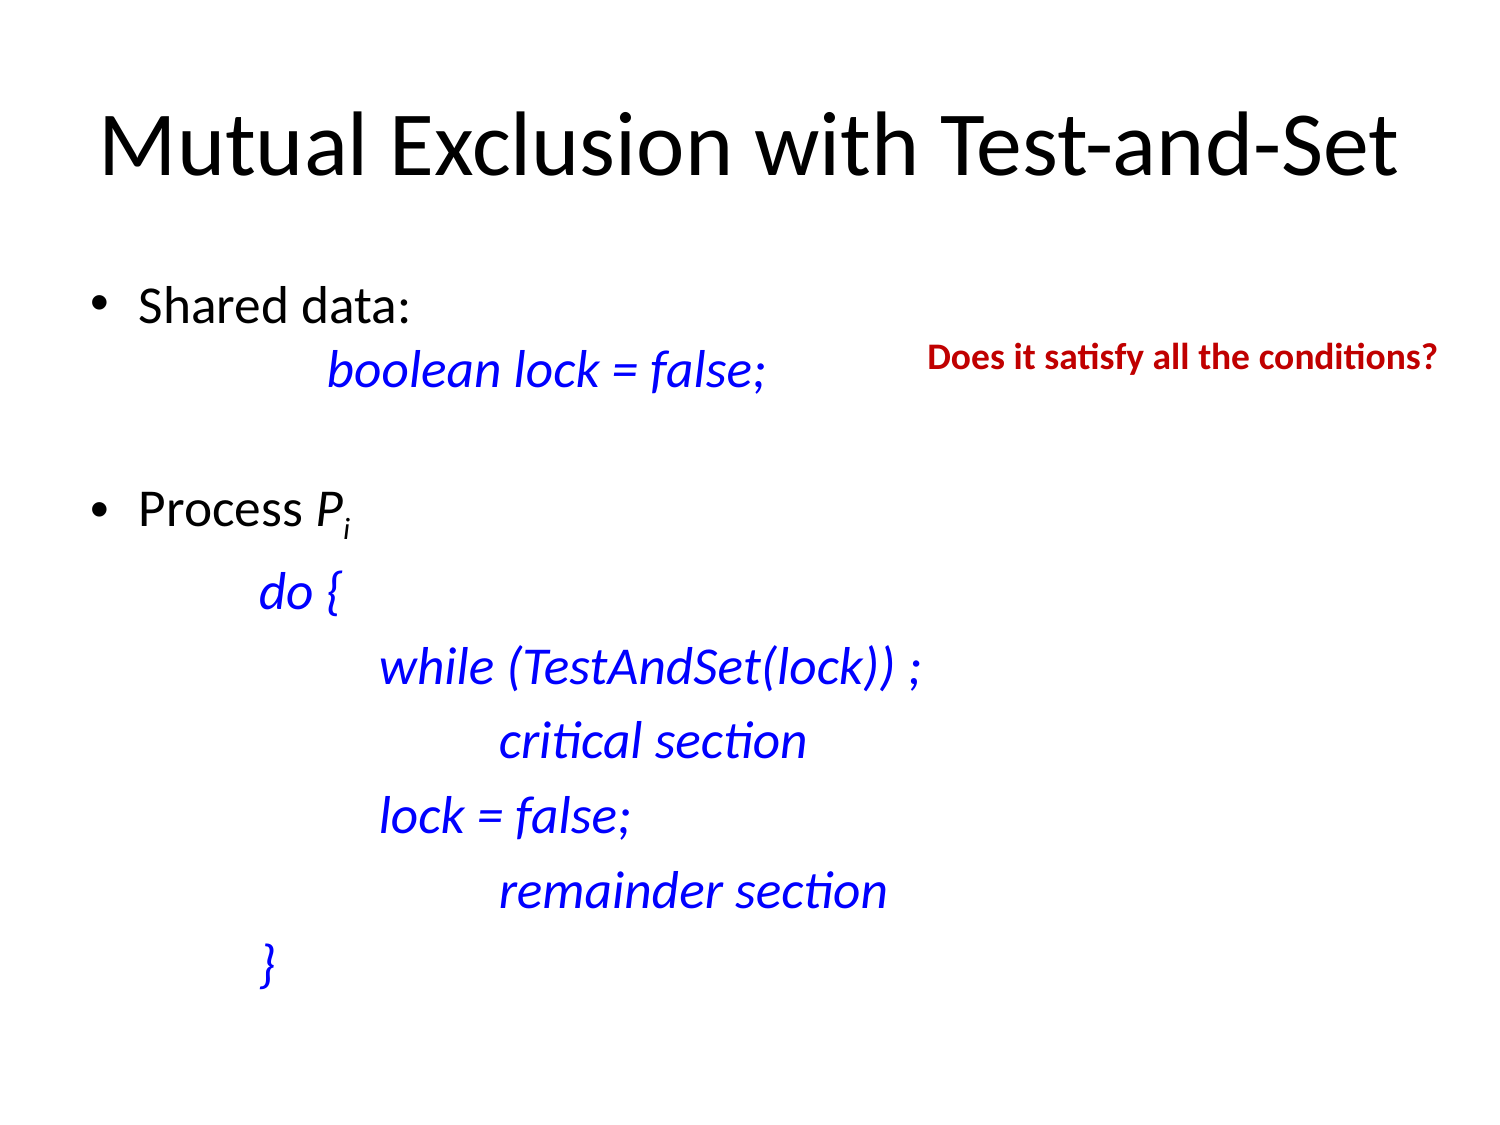

# Mutual Exclusion with Test-and-Set
Shared data:
	boolean lock = false;
Process Pi
		do {
			while (TestAndSet(lock)) ;
				critical section
			lock = false;
				remainder section
		}
Does it satisfy all the conditions?